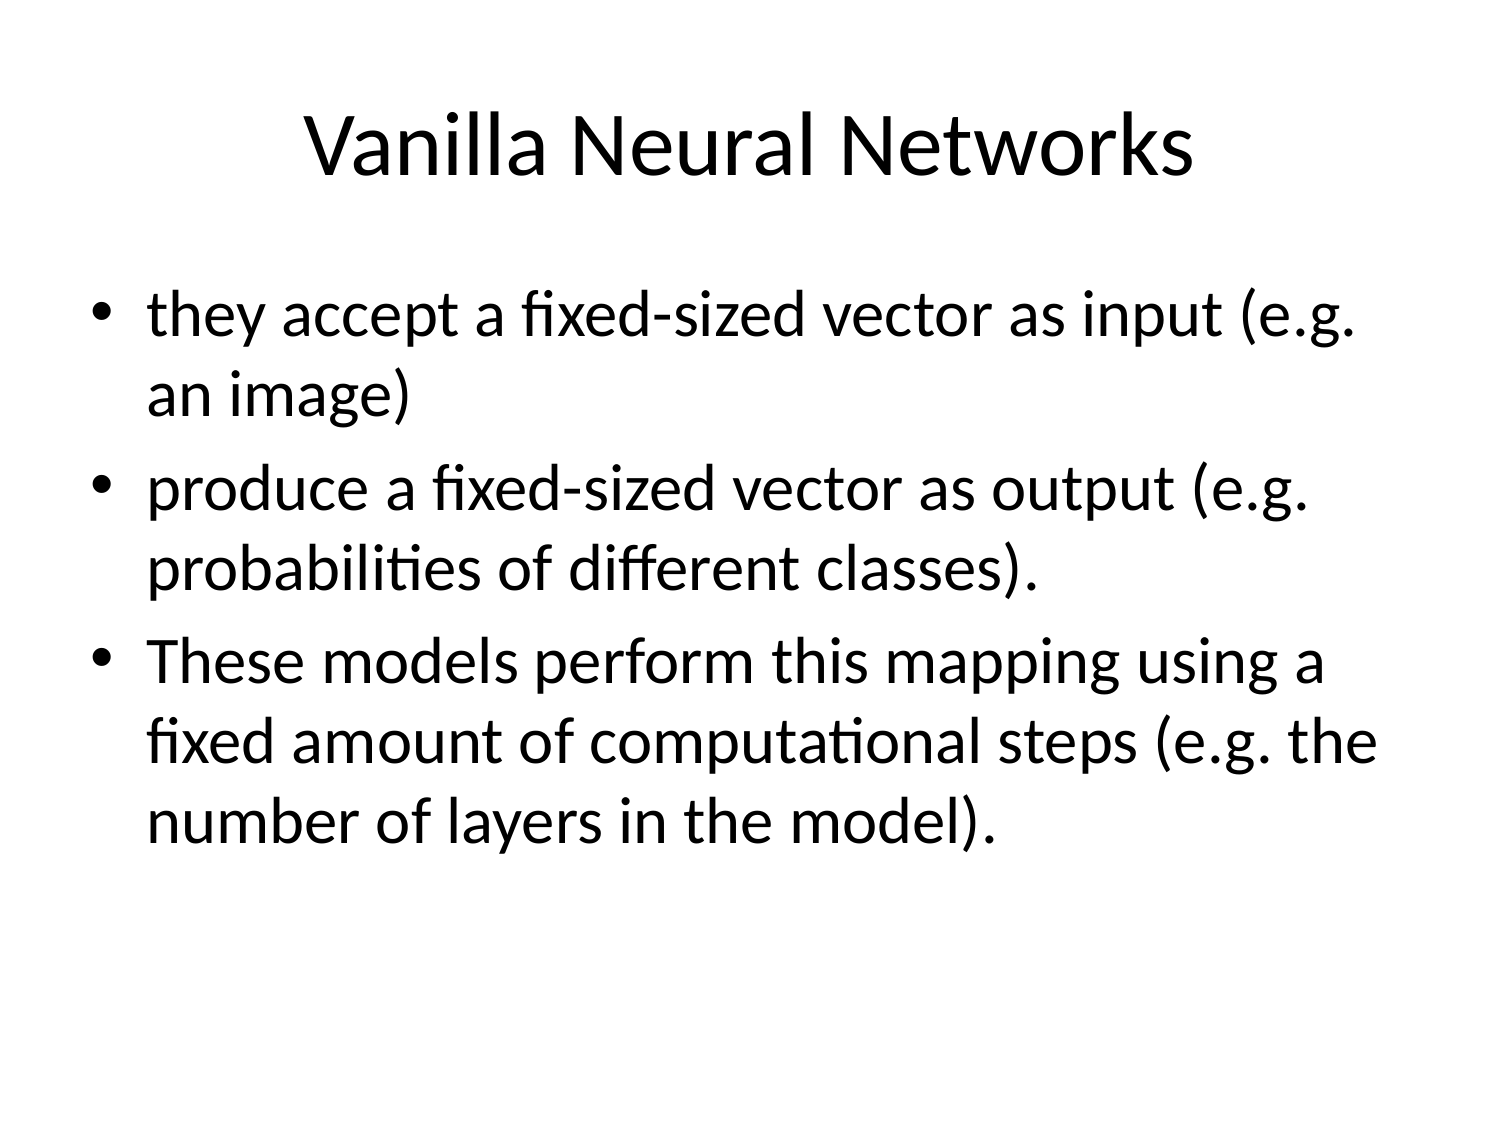

# Vanilla Neural Networks
they accept a fixed-sized vector as input (e.g. an image)
produce a fixed-sized vector as output (e.g. probabilities of different classes).
These models perform this mapping using a fixed amount of computational steps (e.g. the number of layers in the model).